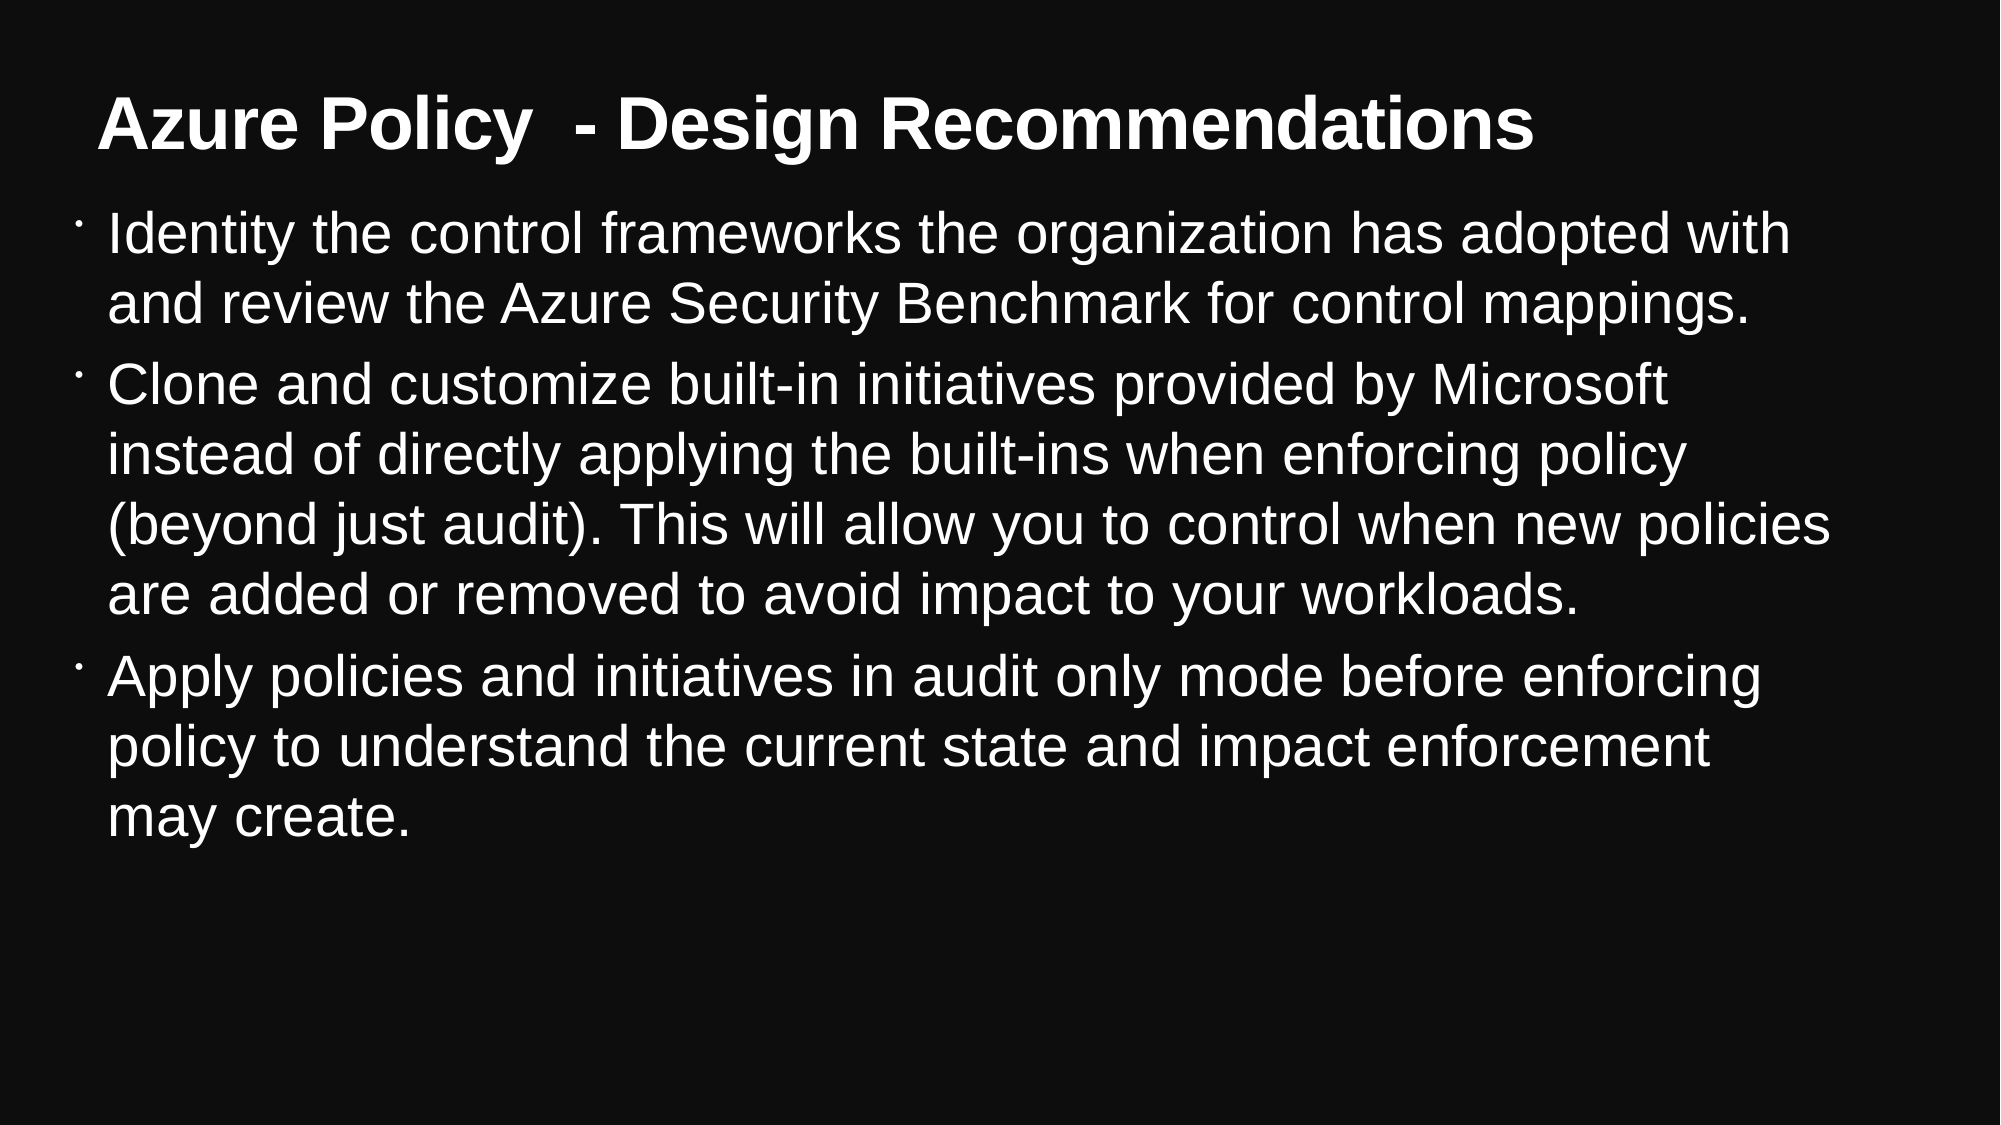

# Azure Policy  - Design Recommendations
Identity the control frameworks the organization has adopted with and review the Azure Security Benchmark for control mappings.
Clone and customize built-in initiatives provided by Microsoft instead of directly applying the built-ins when enforcing policy (beyond just audit). This will allow you to control when new policies are added or removed to avoid impact to your workloads.
Apply policies and initiatives in audit only mode before enforcing policy to understand the current state and impact enforcement may create.